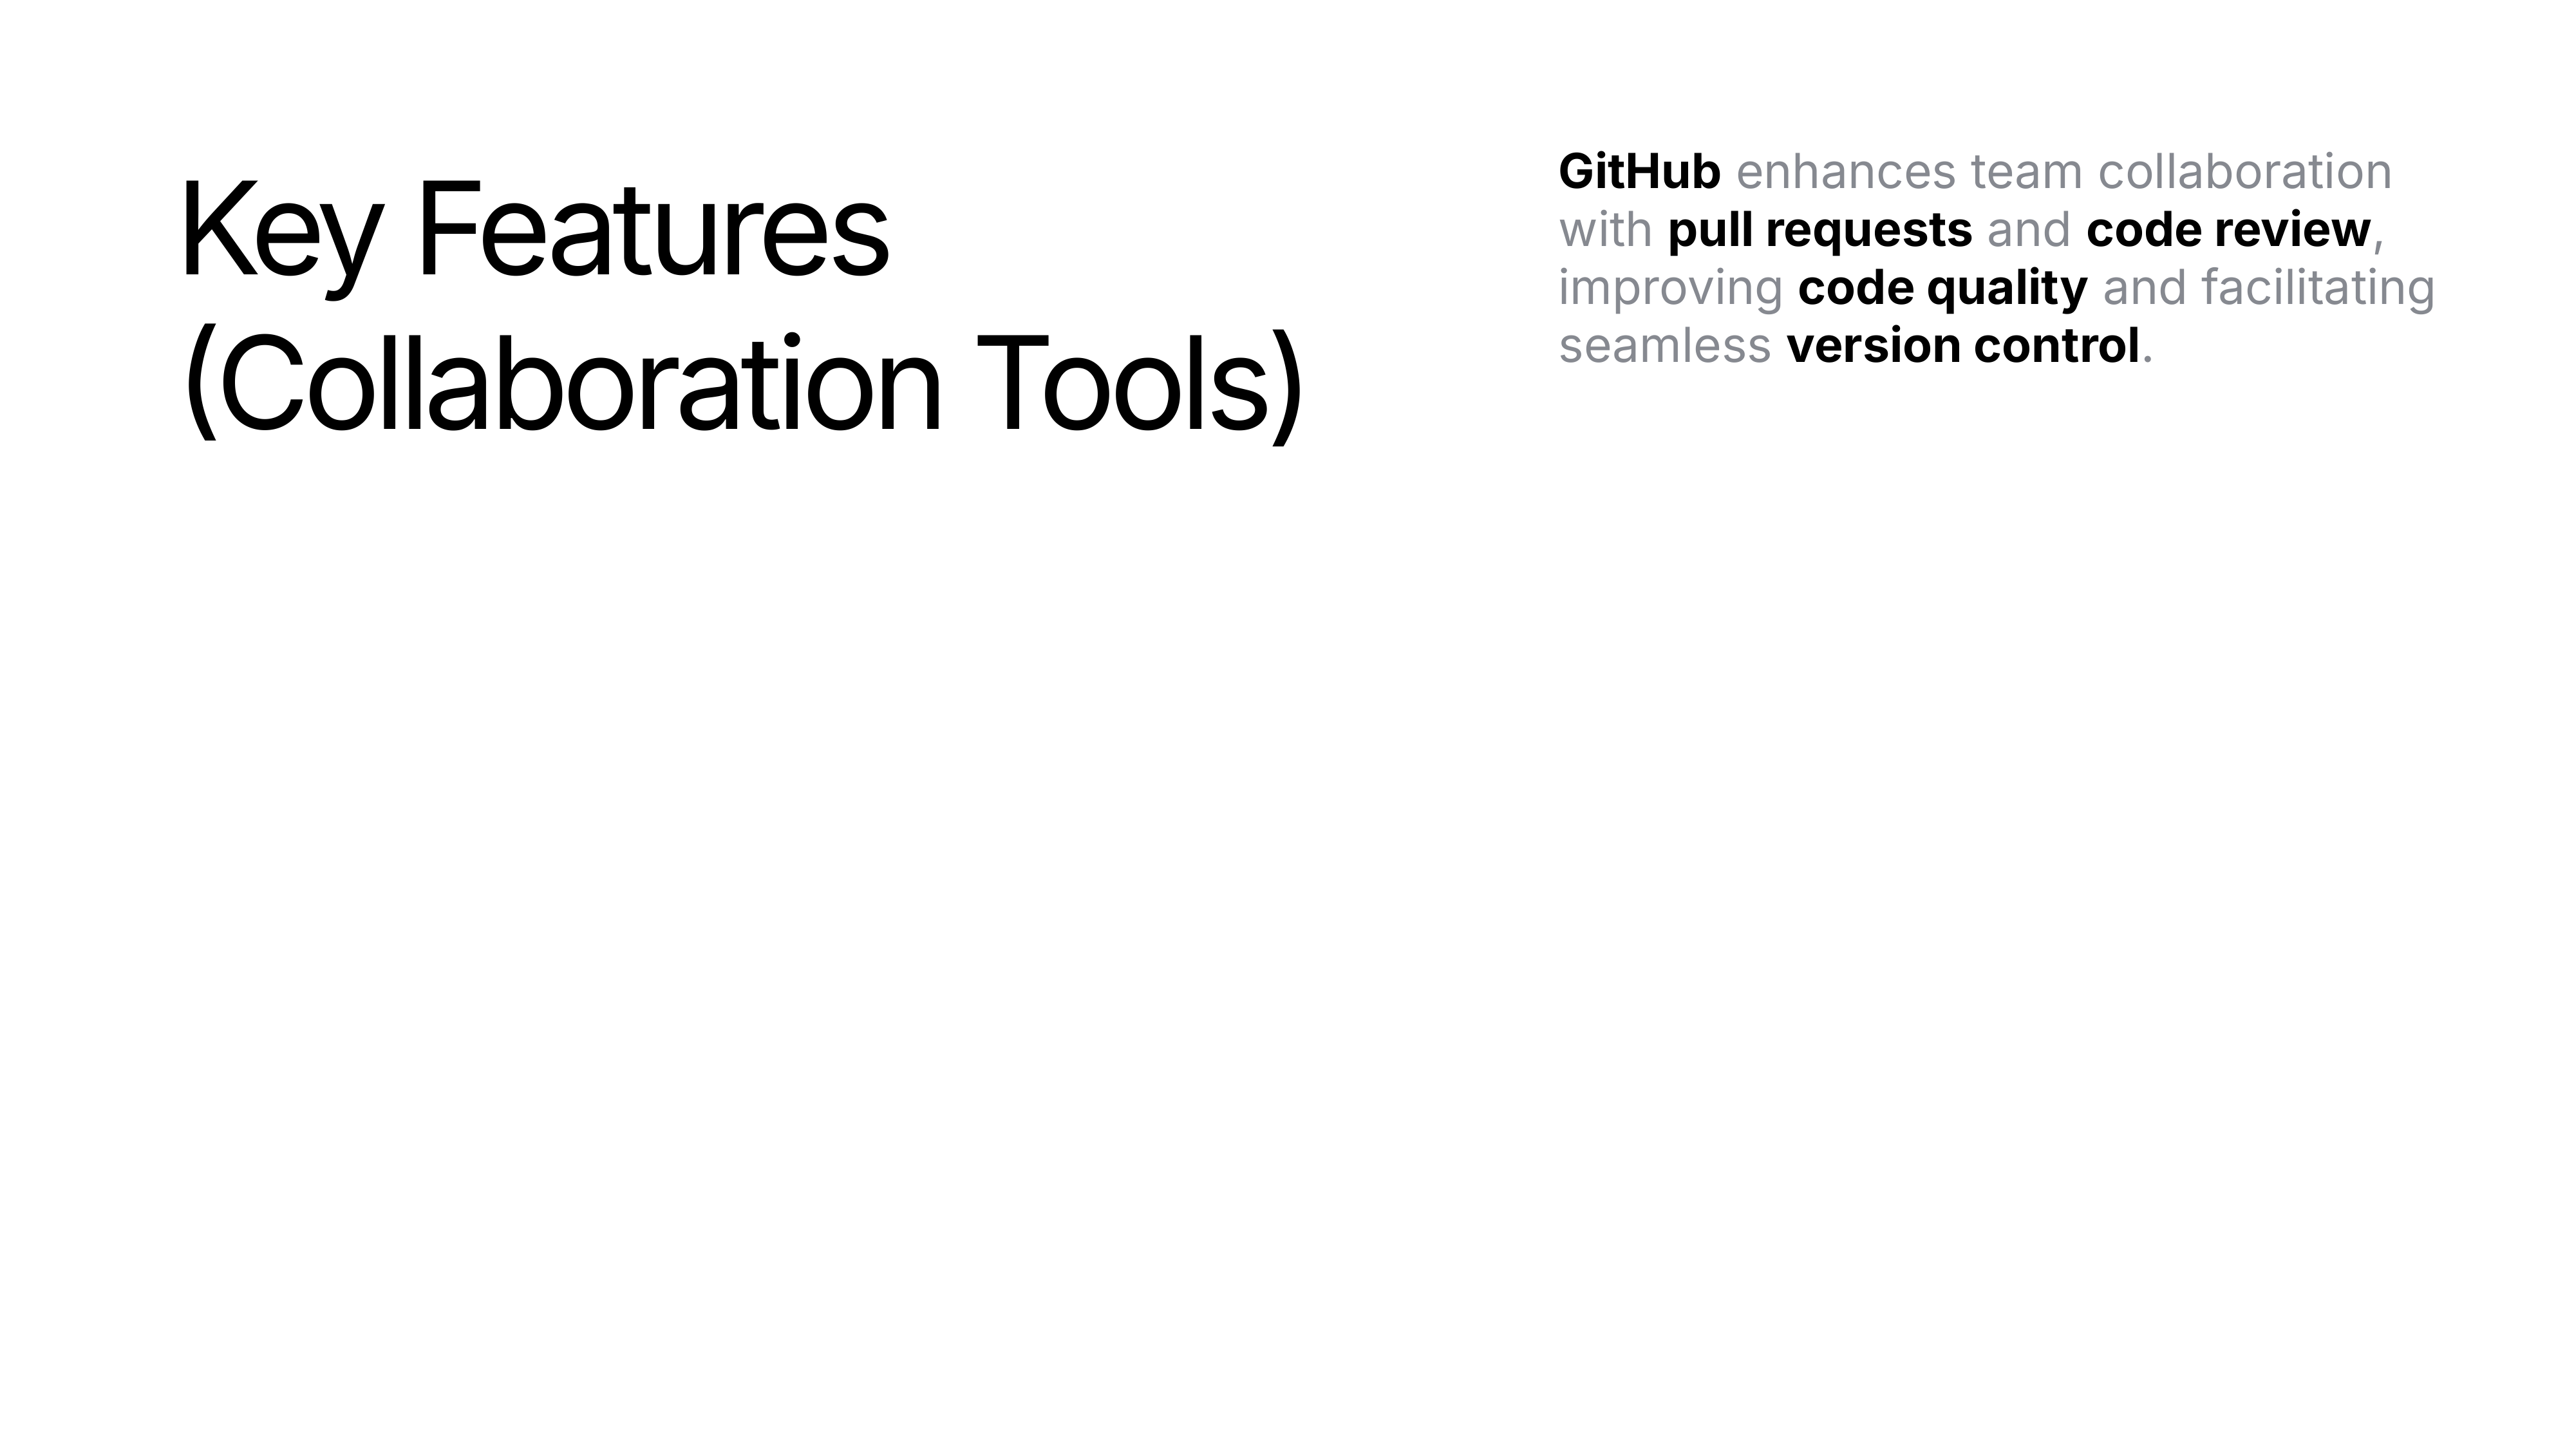

GitHub enhances team collaboration with pull requests and code review, improving code quality and facilitating seamless version control.
Key Features (Collaboration Tools)